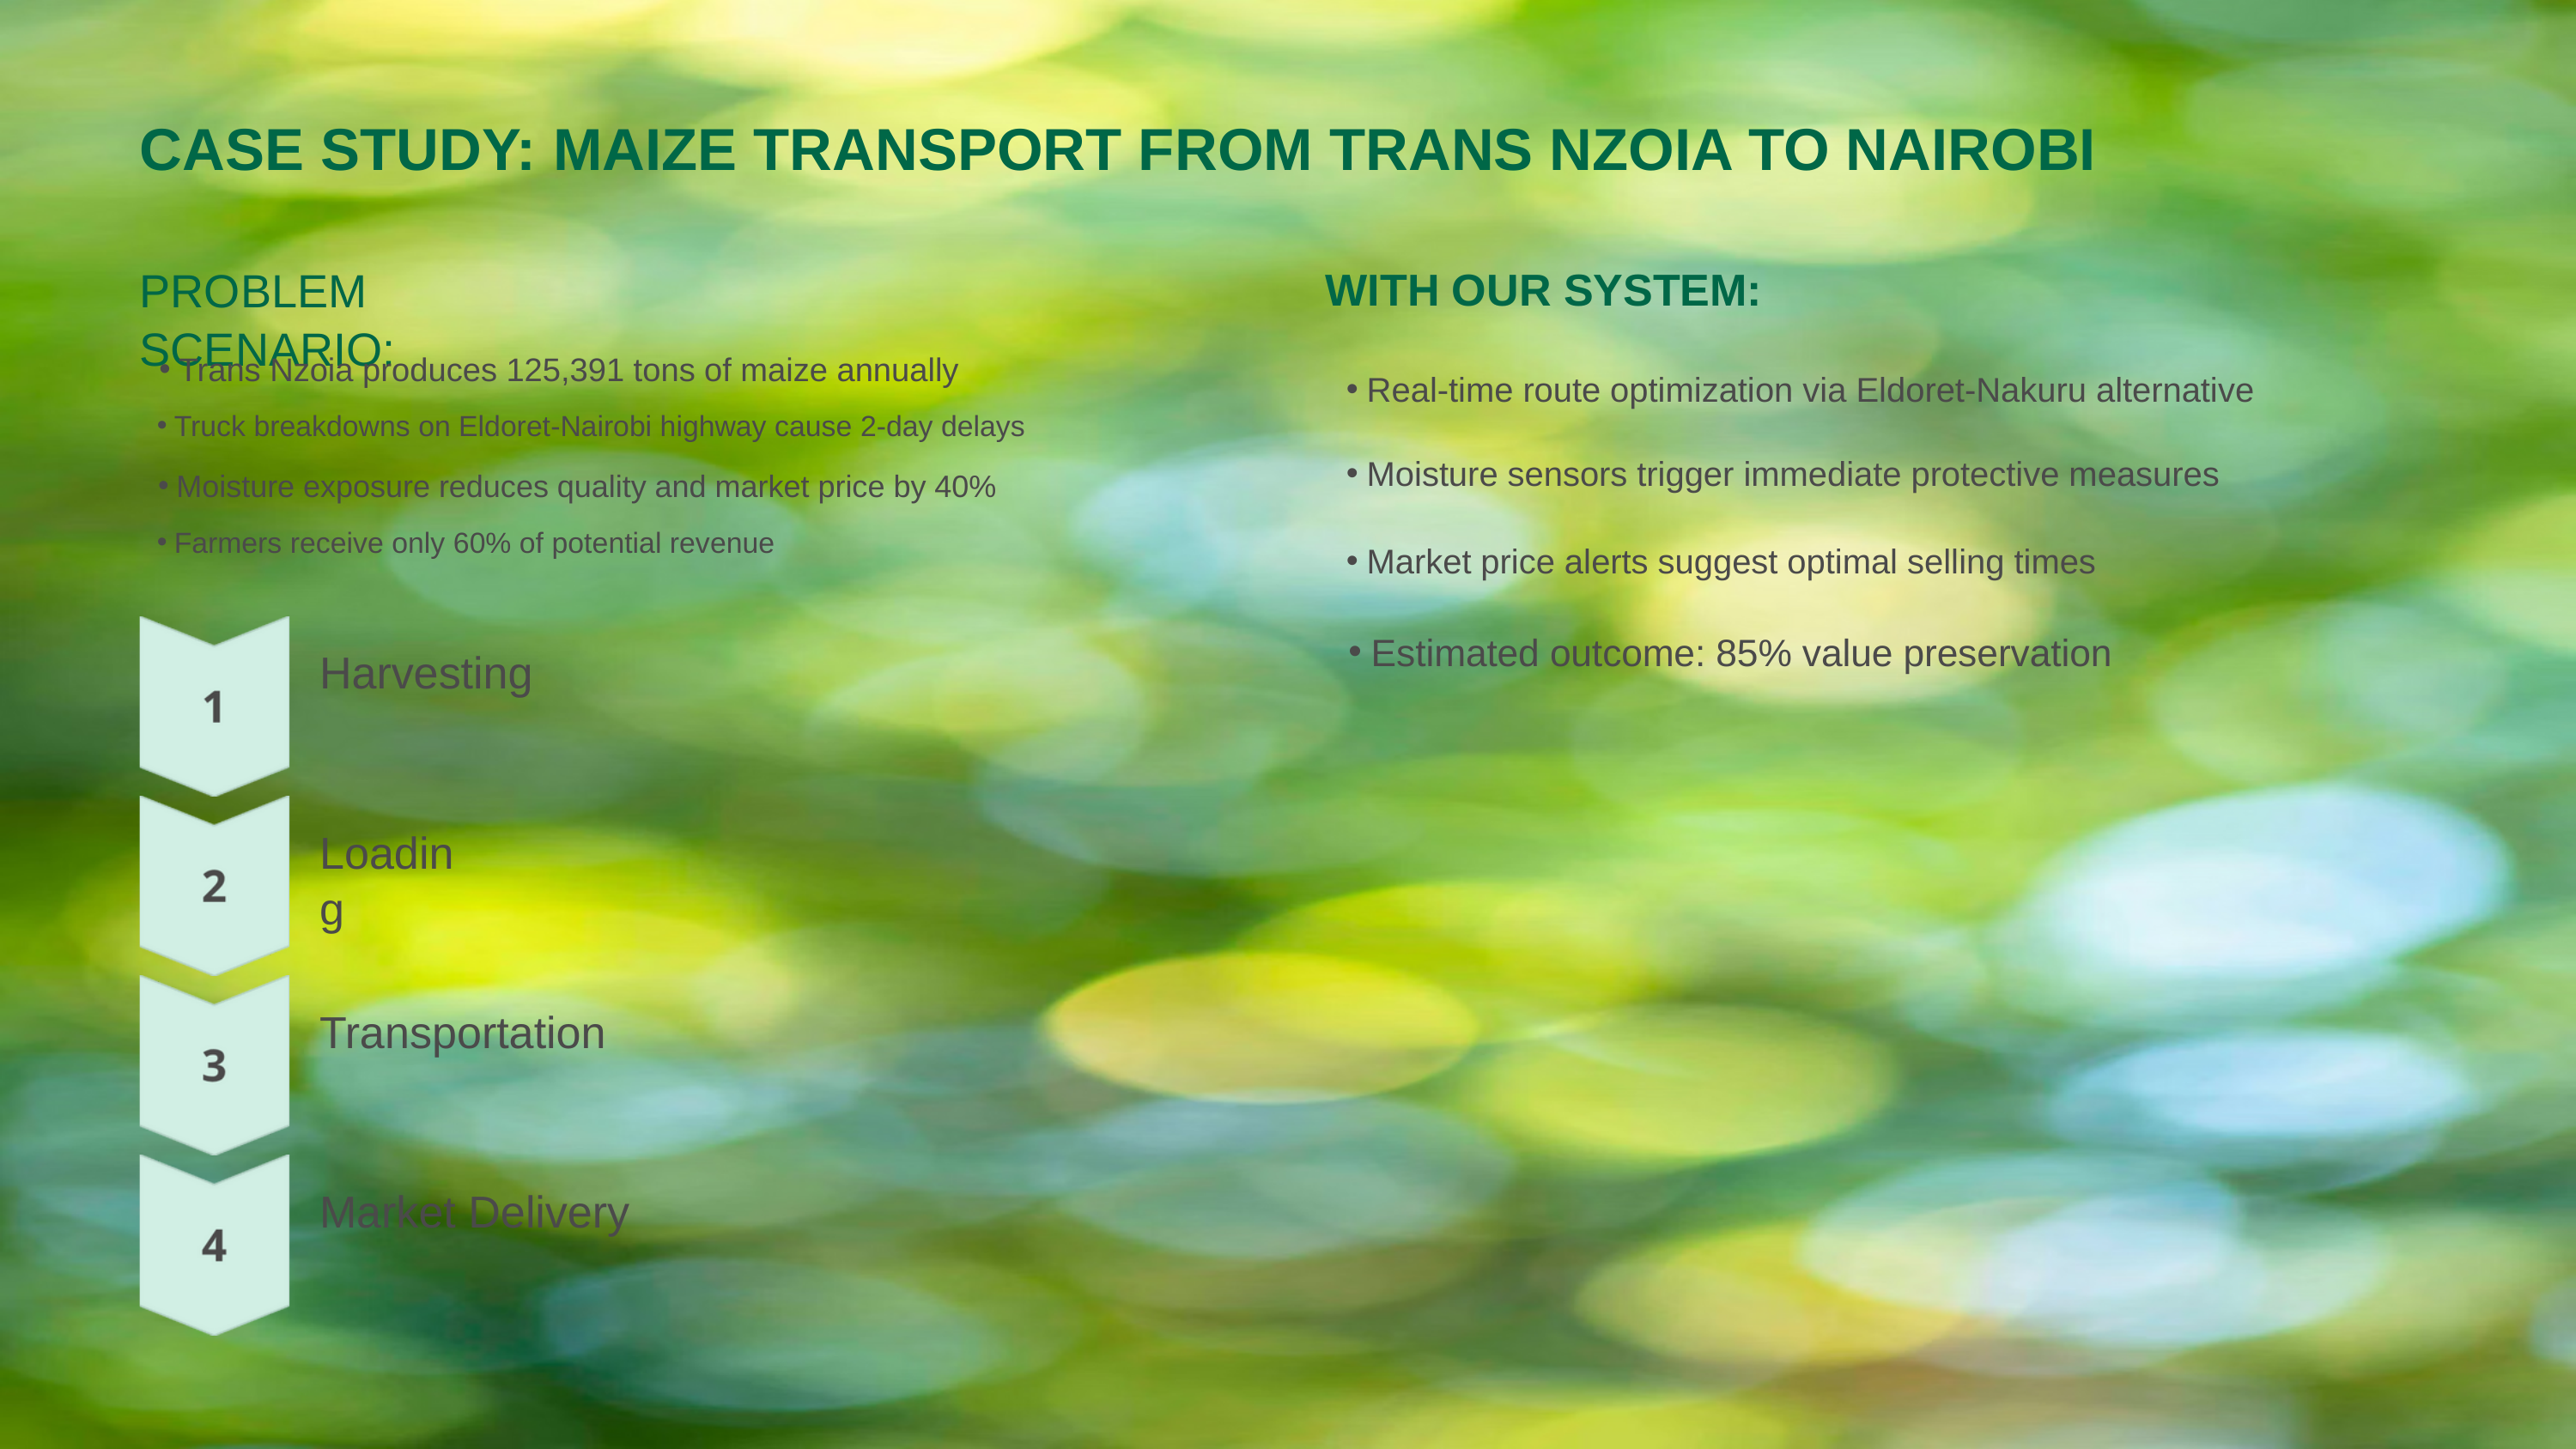

CASE STUDY: MAIZE TRANSPORT FROM TRANS NZOIA TO NAIROBI
PROBLEM SCENARIO:
WITH OUR SYSTEM:
Trans Nzoia produces 125,391 tons of maize annually
Real-time route optimization via Eldoret-Nakuru alternative
Truck breakdowns on Eldoret-Nairobi highway cause 2-day delays
Moisture sensors trigger immediate protective measures
Moisture exposure reduces quality and market price by 40%
Farmers receive only 60% of potential revenue
Market price alerts suggest optimal selling times
Estimated outcome: 85% value preservation

Harvesting

Loading

Transportation

Market Delivery